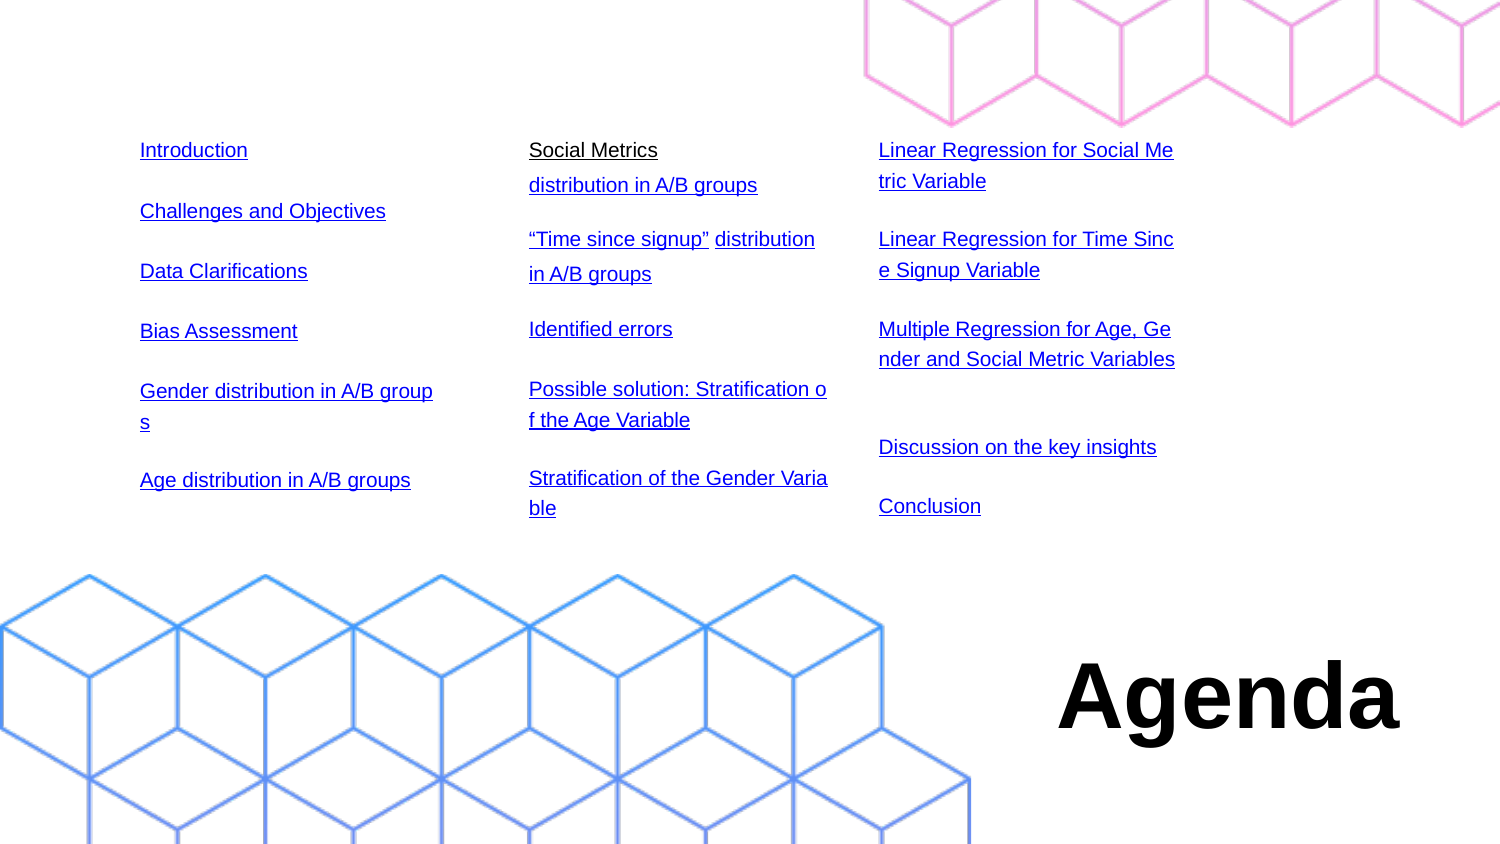

Introduction
Challenges and Objectives
Data Clarifications
Bias Assessment
Gender distribution in A/B groups
Age distribution in A/B groups
Social Metrics distribution in A/B groups
“Time since signup” distribution in A/B groups
Identified errors
Possible solution: Stratification of the Age Variable
Stratification of the Gender Variable
Linear Regression for Social Metric Variable
Linear Regression for Time Since Signup Variable
Multiple Regression for Age, Gender and Social Metric Variables
Discussion on the key insights
Conclusion

Agenda